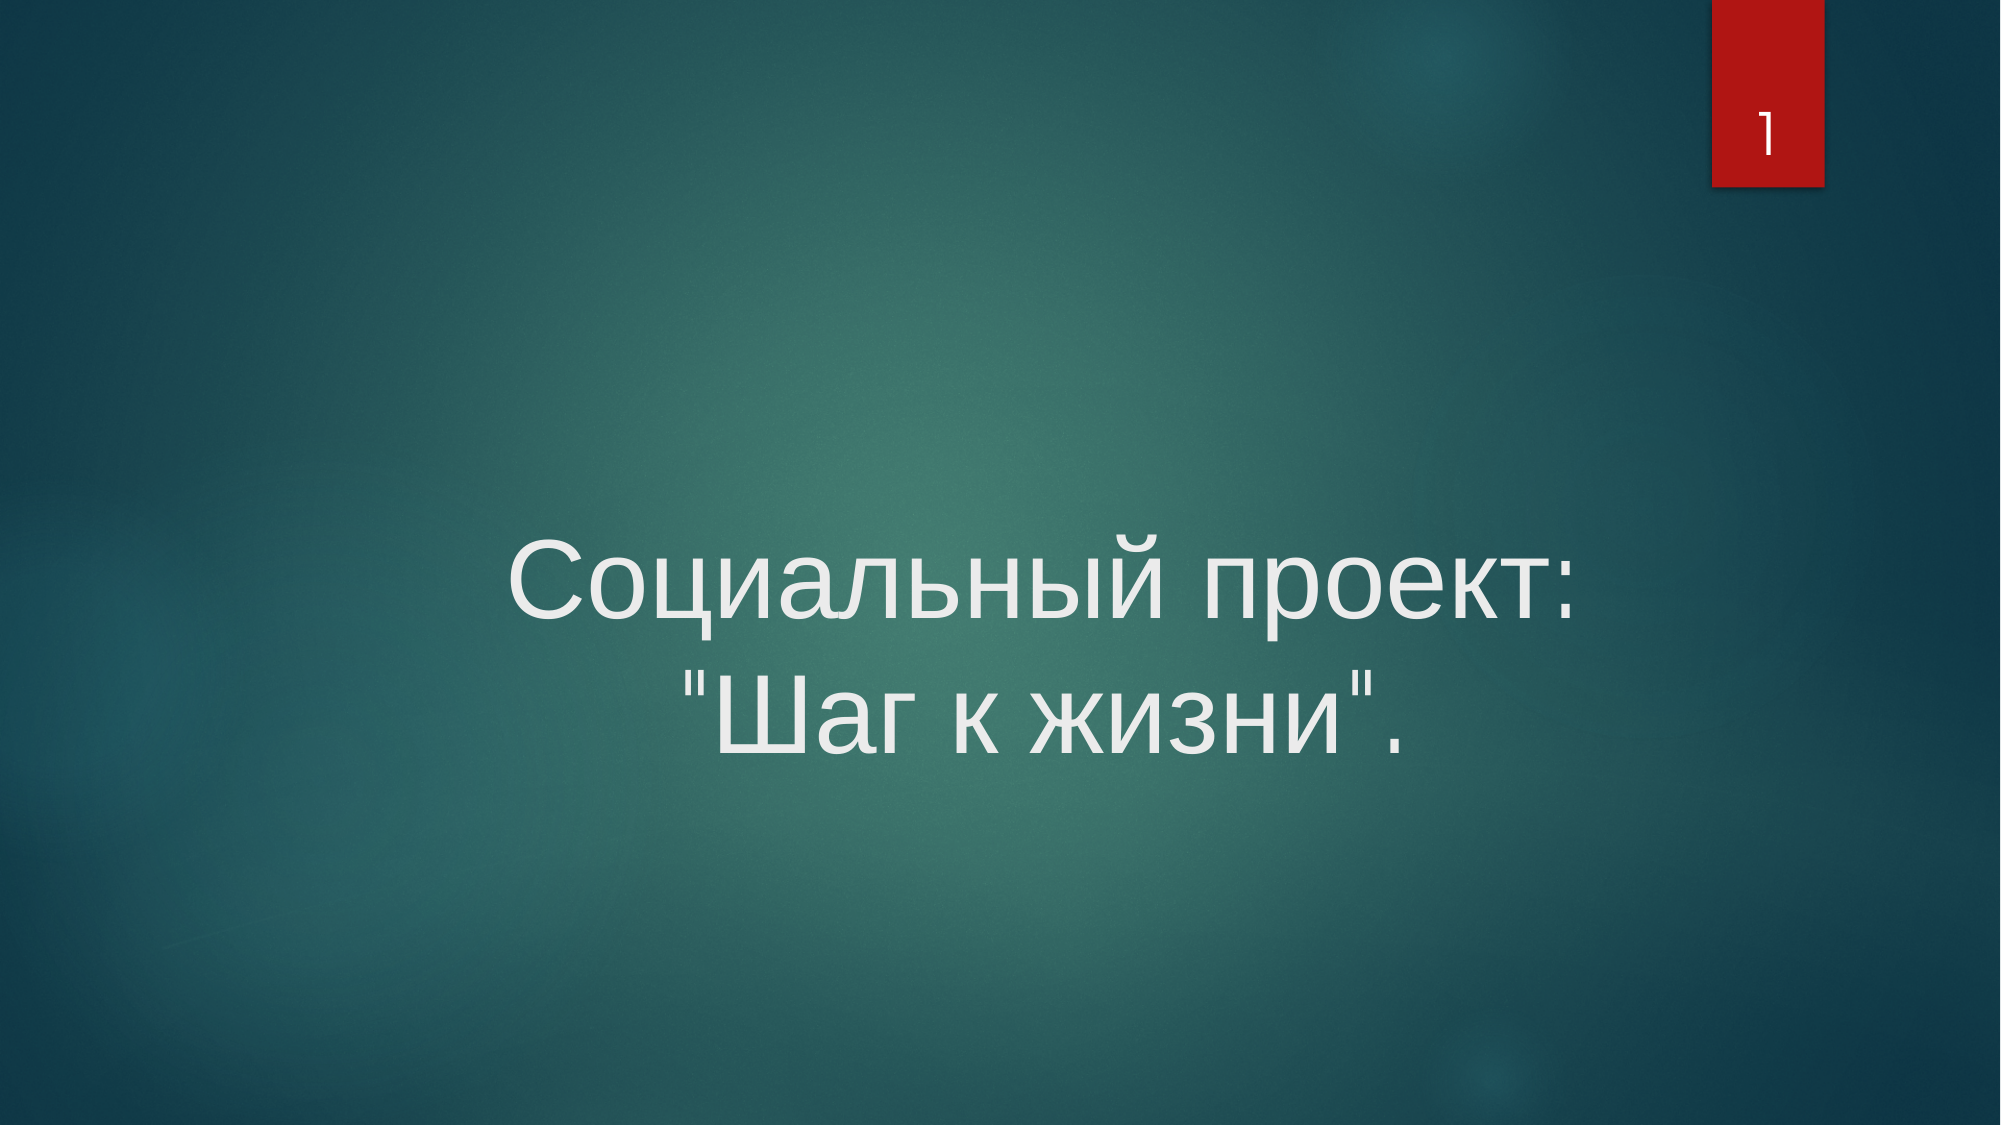

1
# Социальный проект: "Шаг к жизни".